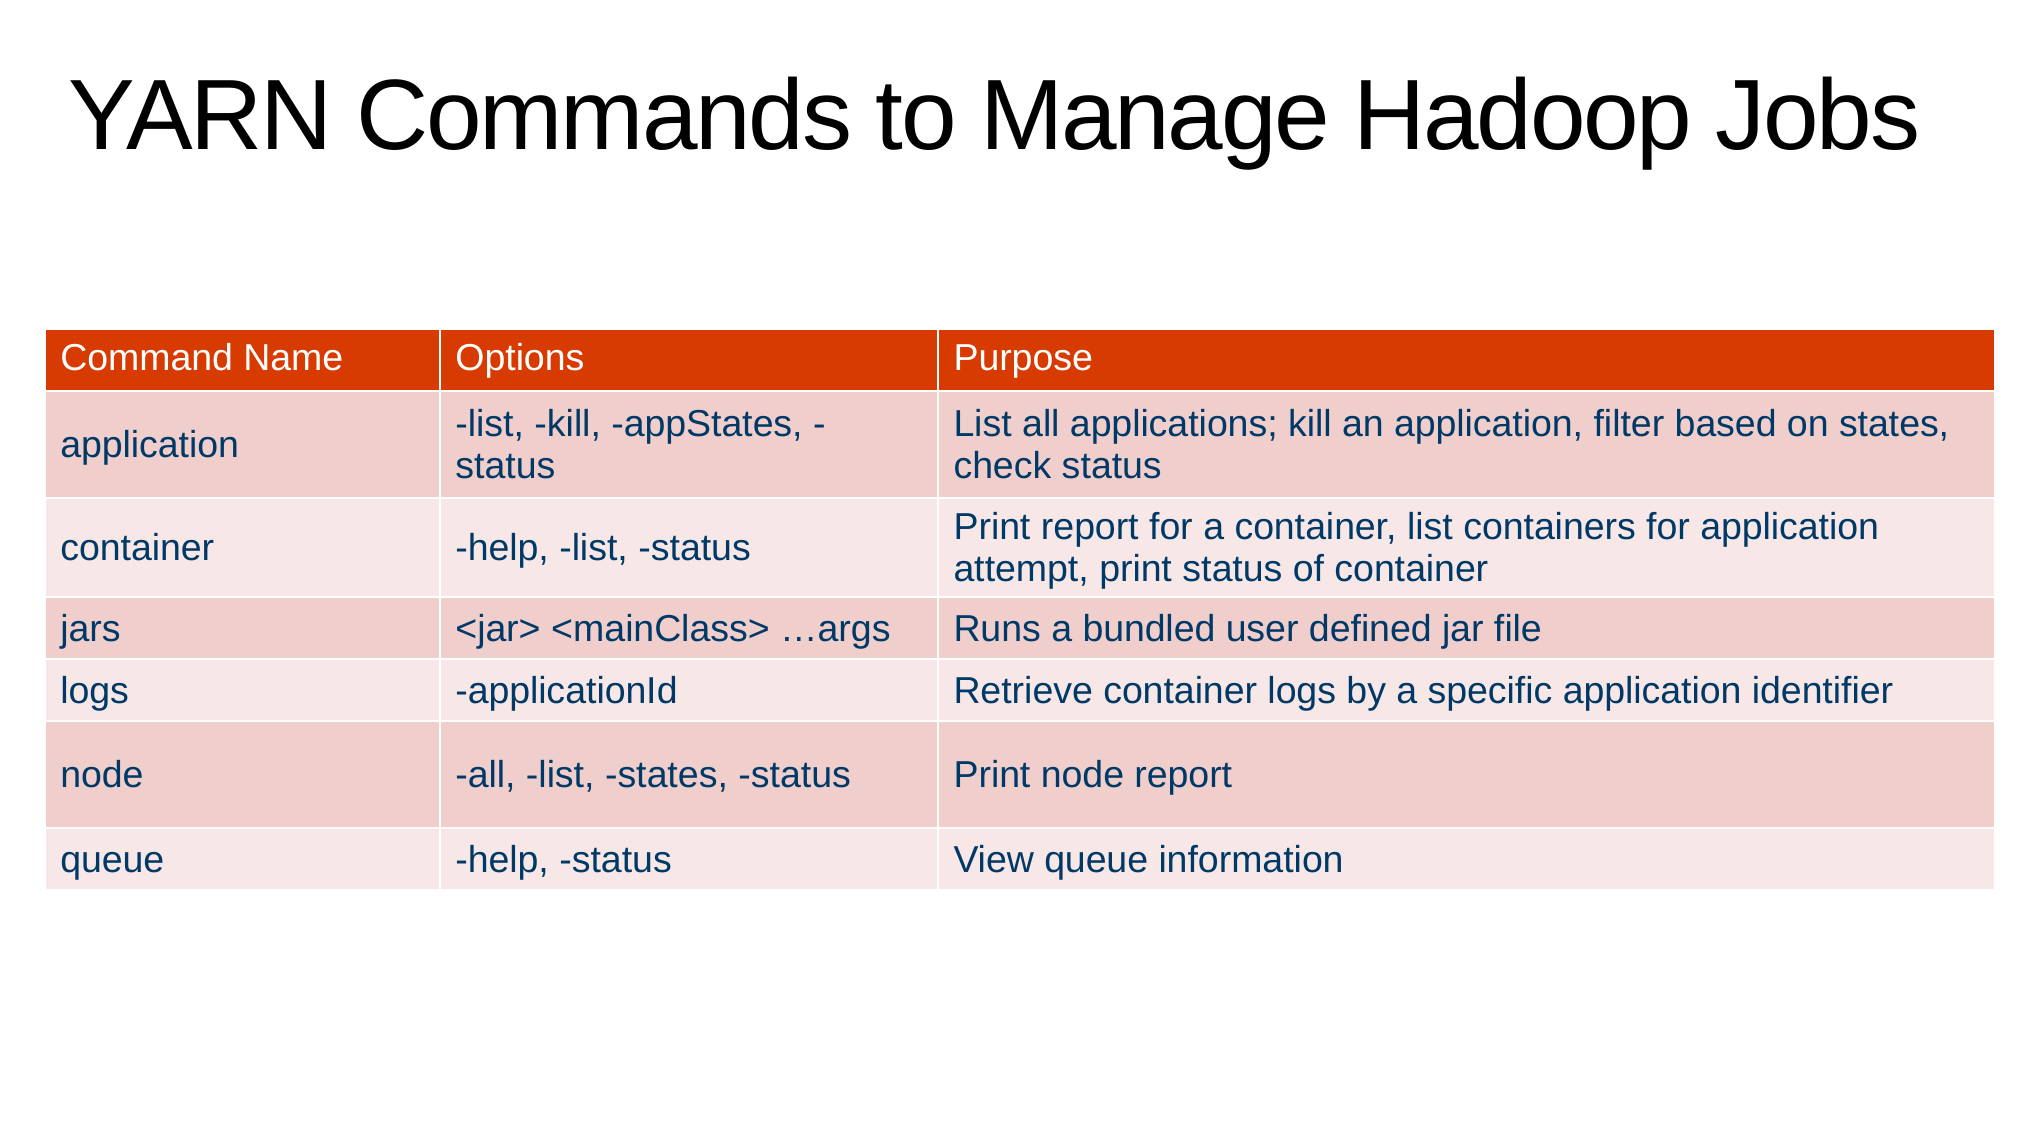

# YARN Commands to Manage Hadoop Jobs
| Command Name | Options | Purpose |
| --- | --- | --- |
| application | -list, -kill, -appStates, -status | List all applications; kill an application, filter based on states, check status |
| container | -help, -list, -status | Print report for a container, list containers for application attempt, print status of container |
| jars | <jar> <mainClass> …args | Runs a bundled user defined jar file |
| logs | -applicationId | Retrieve container logs by a specific application identifier |
| node | -all, -list, -states, -status | Print node report |
| queue | -help, -status | View queue information |